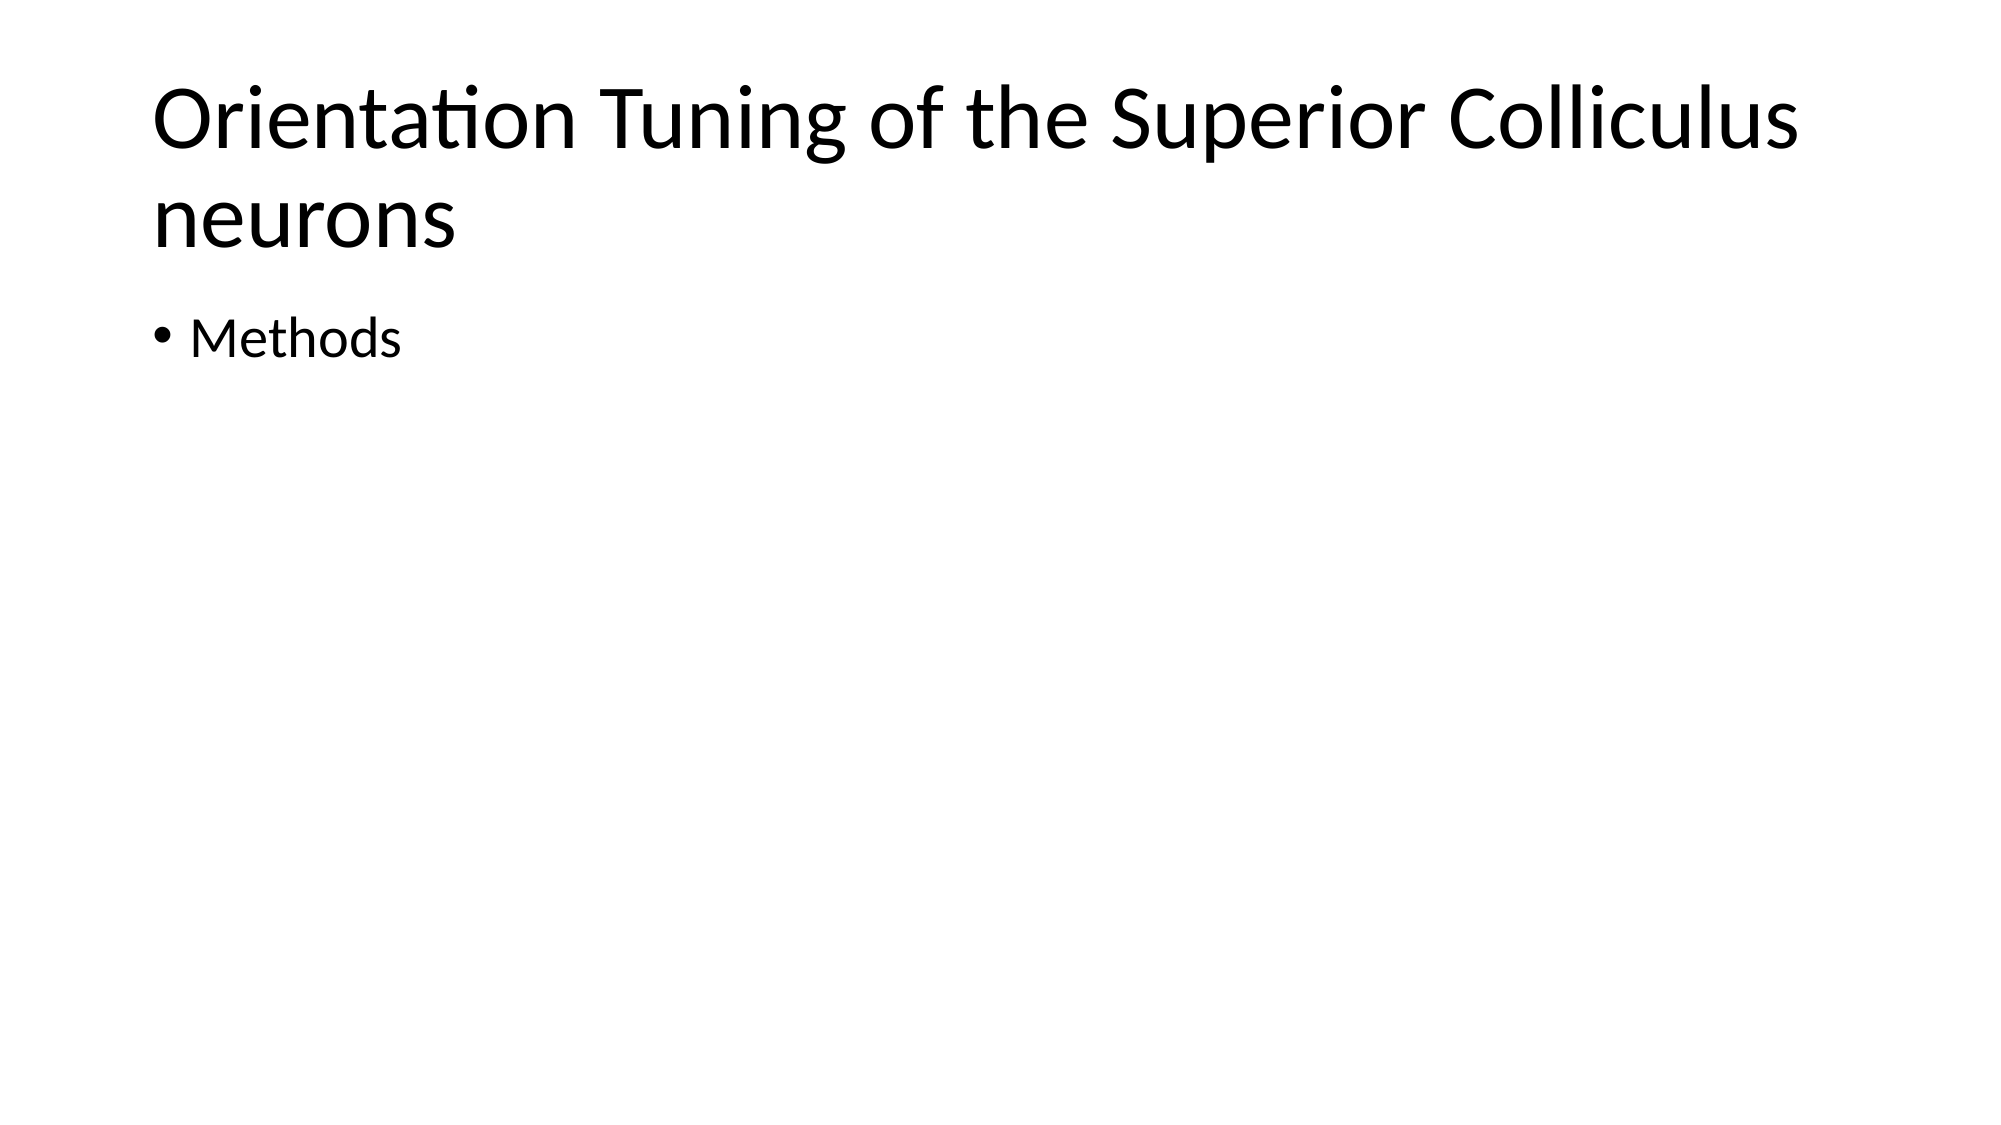

# Orientation Tuning of the Superior Colliculus neurons
Methods